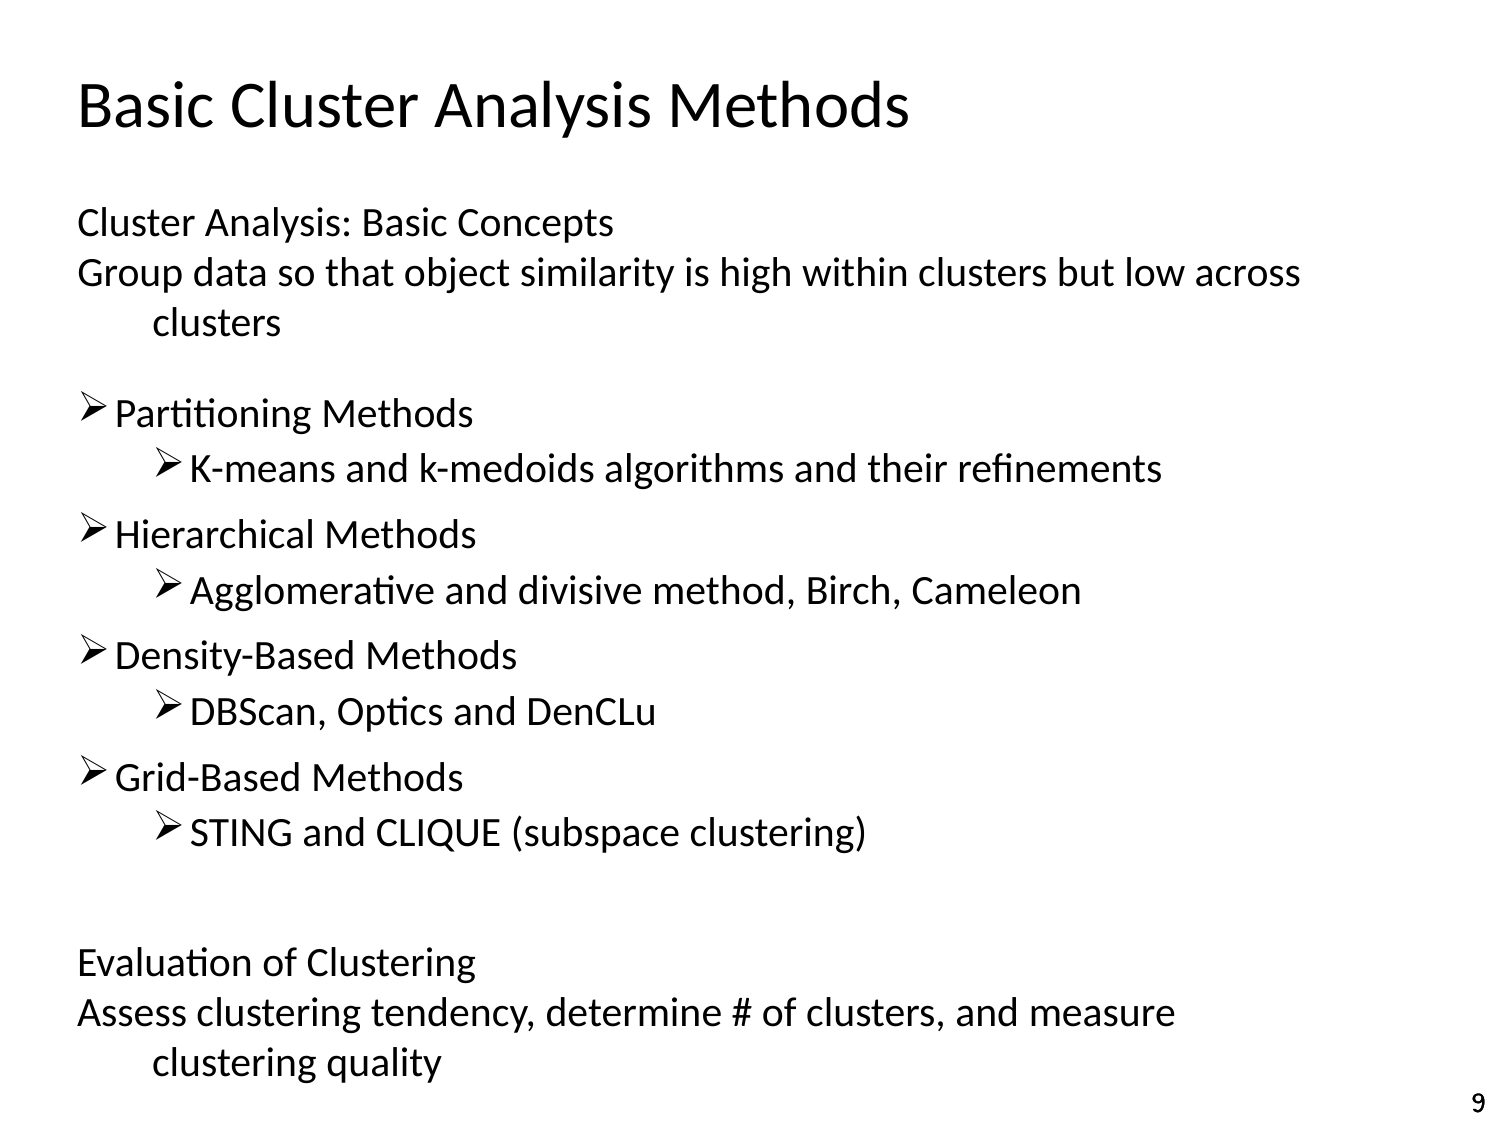

Basic Cluster Analysis Methods
Cluster Analysis: Basic Concepts
Group data so that object similarity is high within clusters but low across clusters
Partitioning Methods
K-means and k-medoids algorithms and their refinements
Hierarchical Methods
Agglomerative and divisive method, Birch, Cameleon
Density-Based Methods
DBScan, Optics and DenCLu
Grid-Based Methods
STING and CLIQUE (subspace clustering)
Evaluation of Clustering
Assess clustering tendency, determine # of clusters, and measure clustering quality
9
9